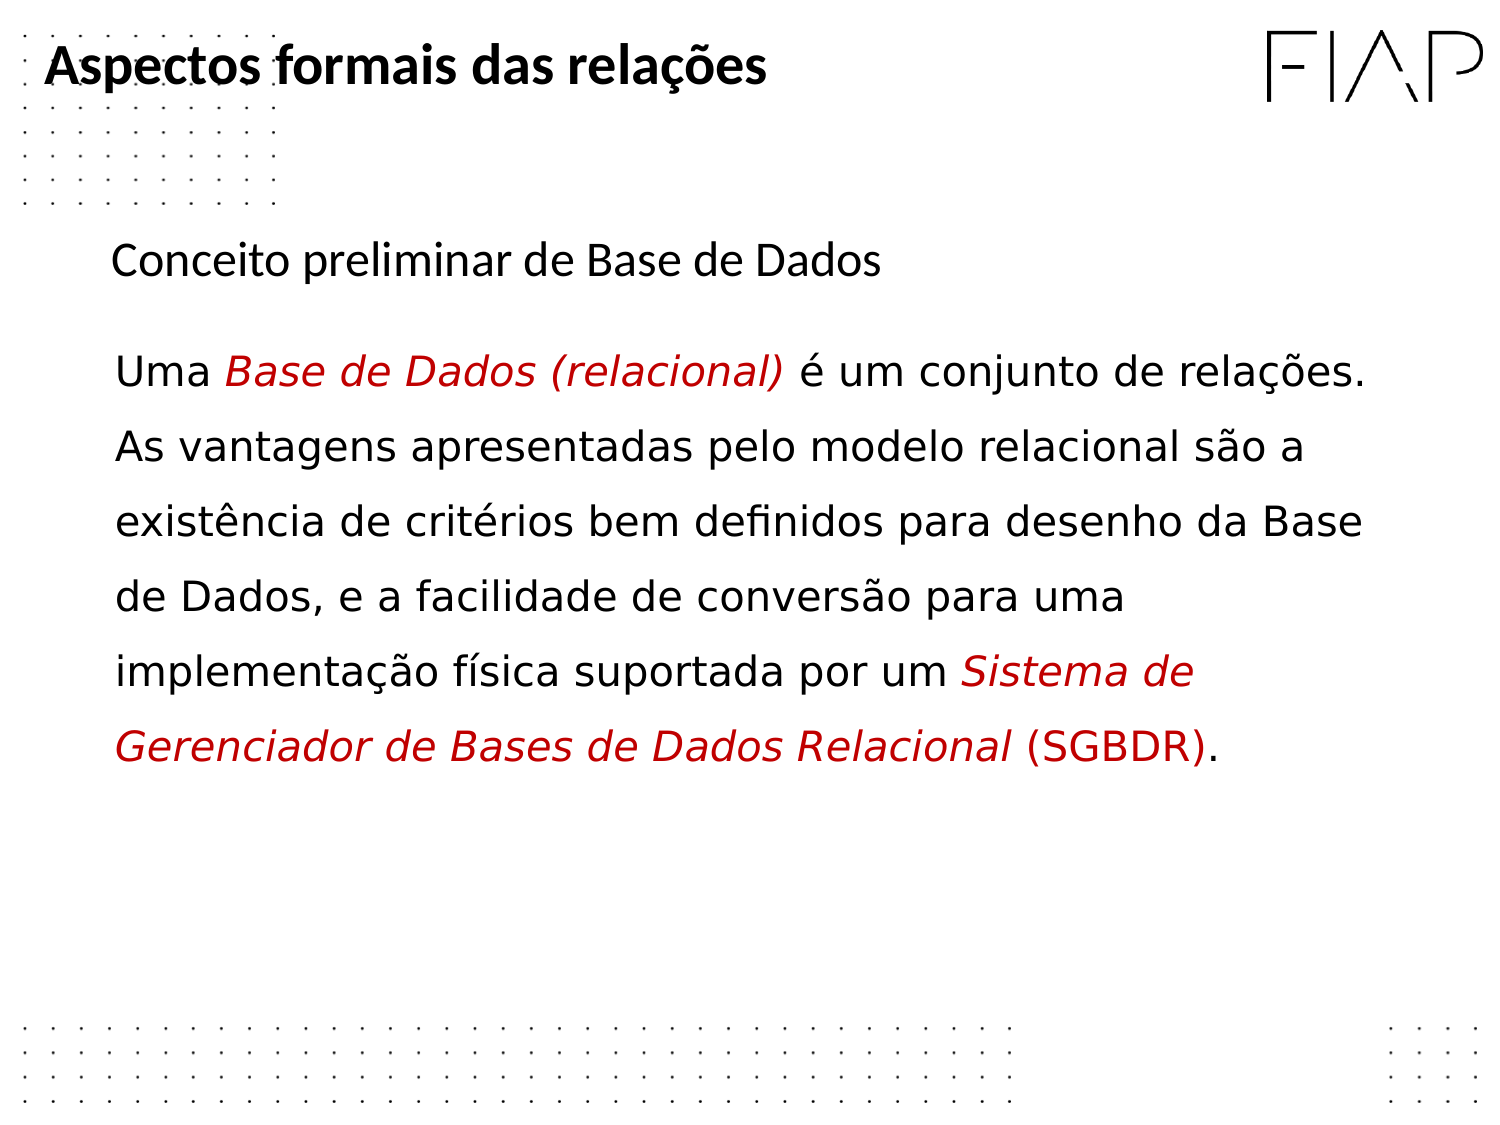

Aspectos formais das relações
# Conceito preliminar de Base de Dados
	Uma Base de Dados (relacional) é um conjunto de relações. As vantagens apresentadas pelo modelo relacional são a existência de critérios bem definidos para desenho da Base de Dados, e a facilidade de conversão para uma implementação física suportada por um Sistema de Gerenciador de Bases de Dados Relacional (SGBDR).